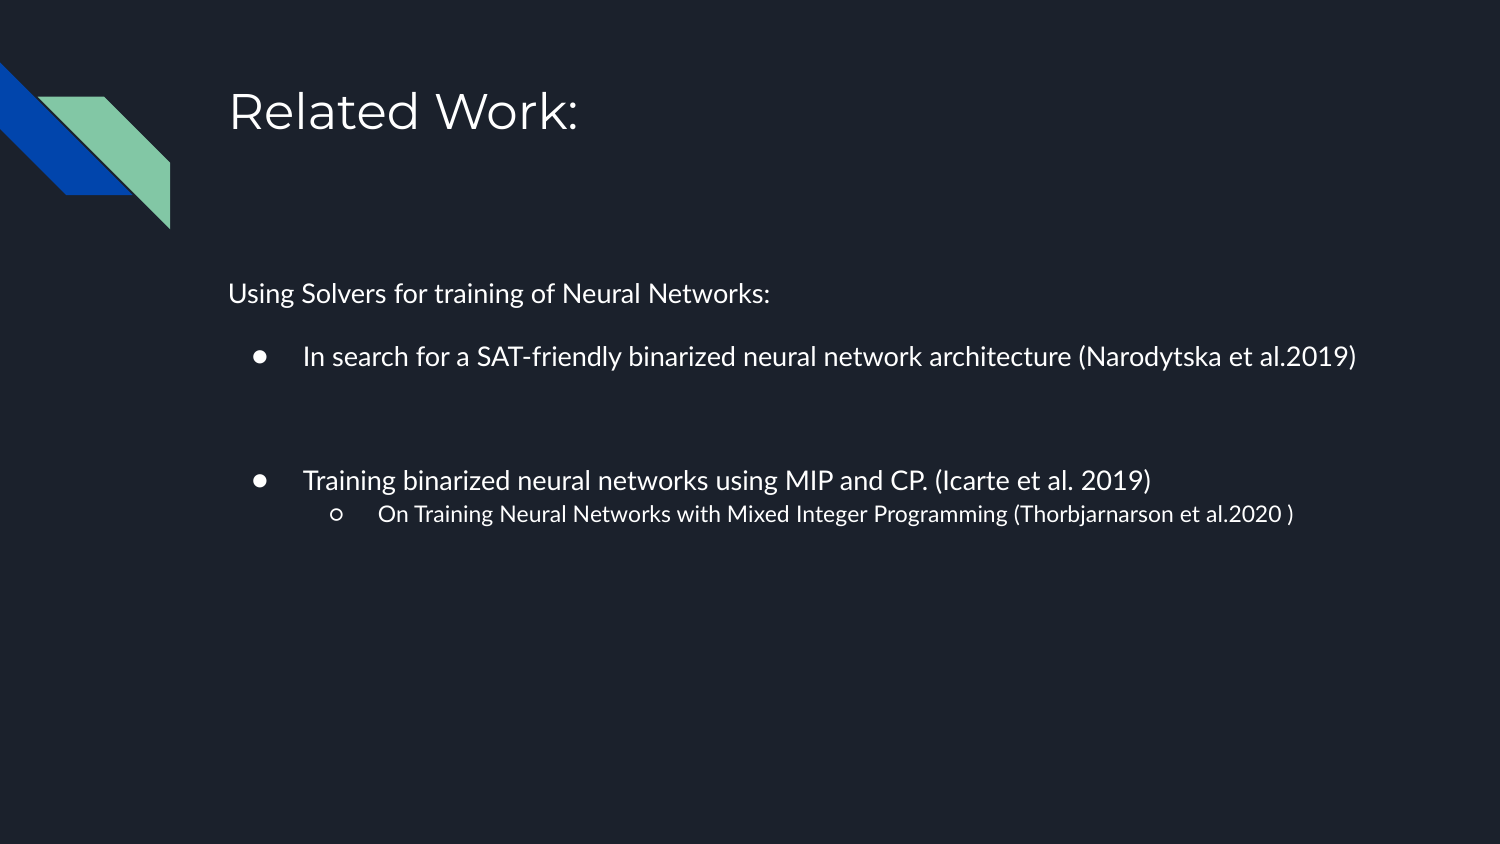

# Related Work:
Using Solvers for training of Neural Networks:
In search for a SAT-friendly binarized neural network architecture (Narodytska et al.2019)

Training binarized neural networks using MIP and CP. (Icarte et al. 2019)
On Training Neural Networks with Mixed Integer Programming (Thorbjarnarson et al.2020 )